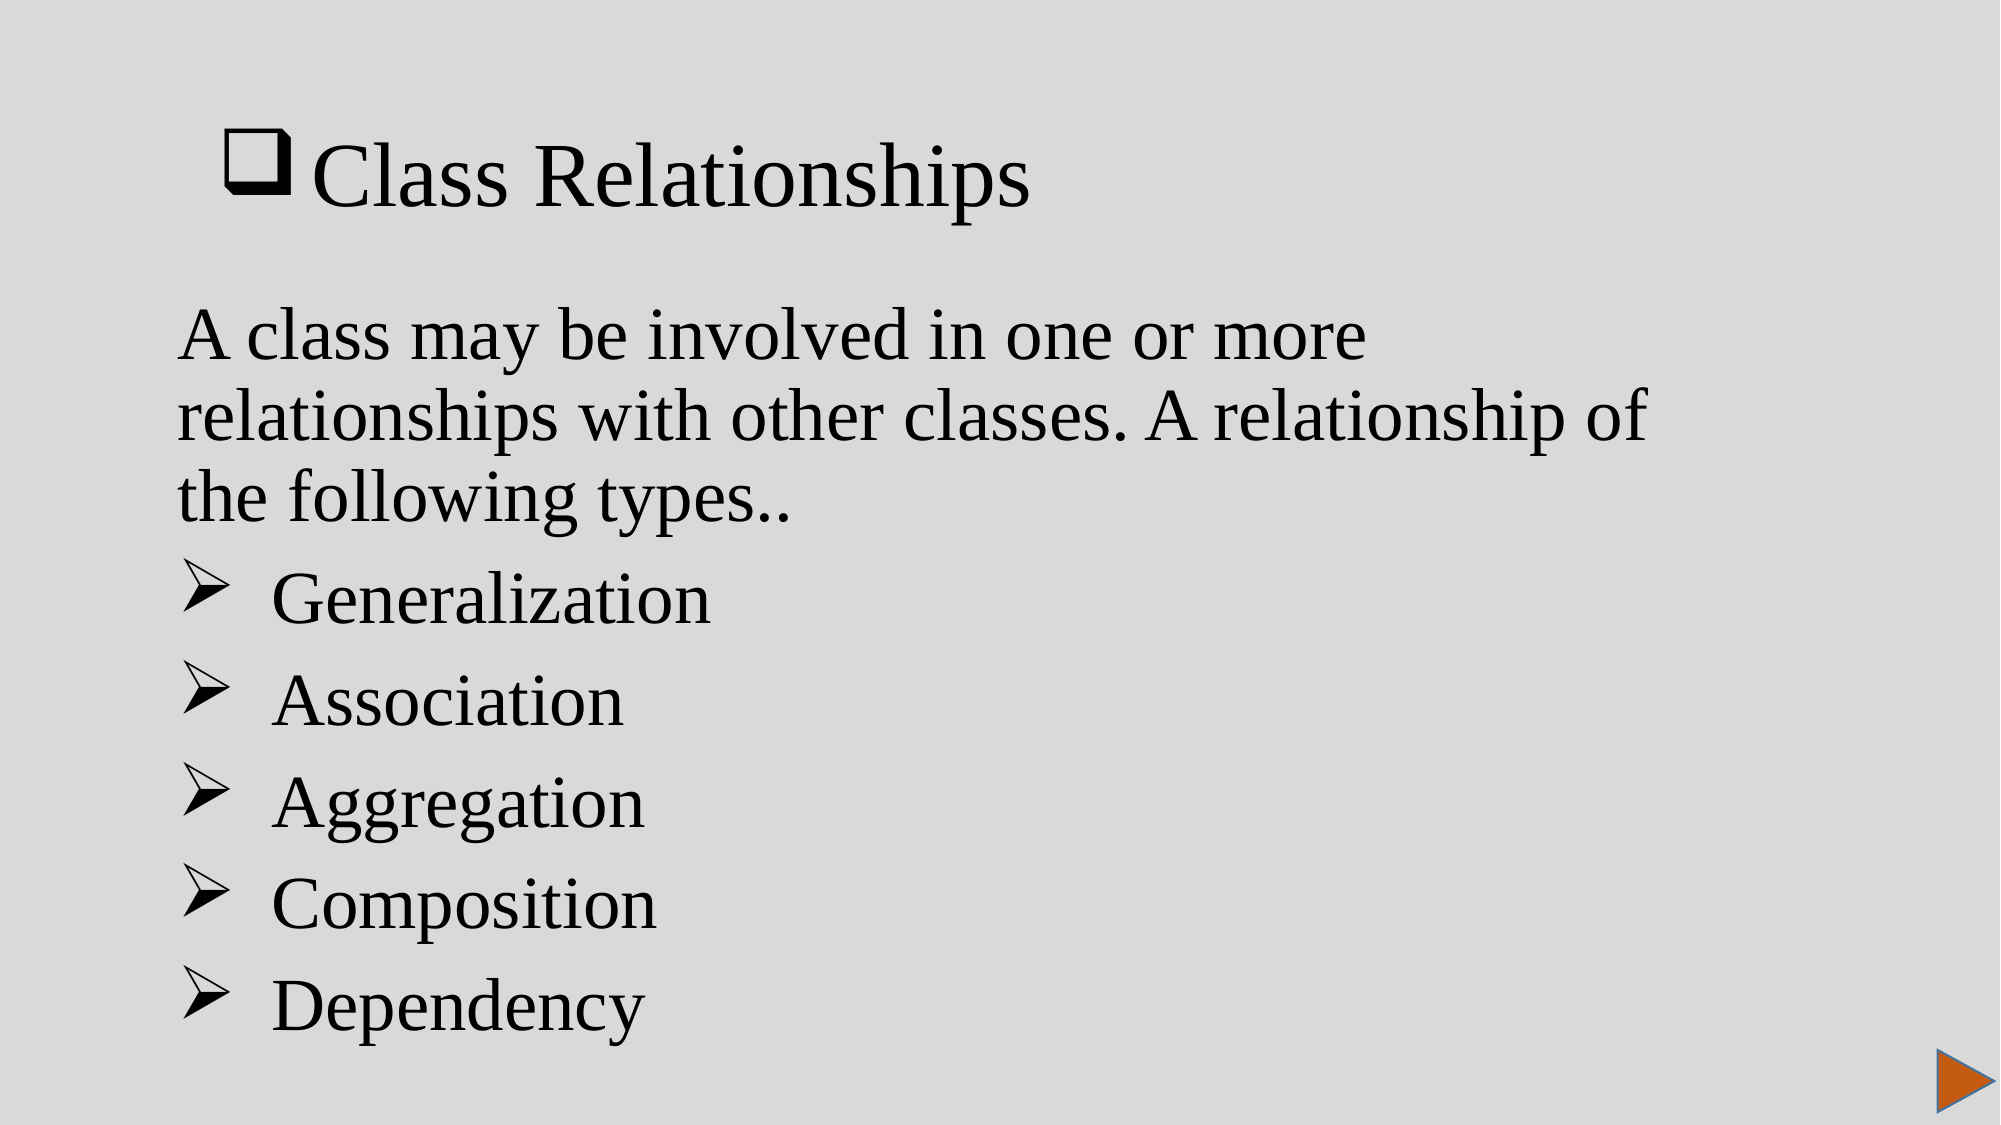

# Class Relationships
A class may be involved in one or more relationships with other classes. A relationship of the following types..
Generalization
Association
Aggregation
Composition
Dependency